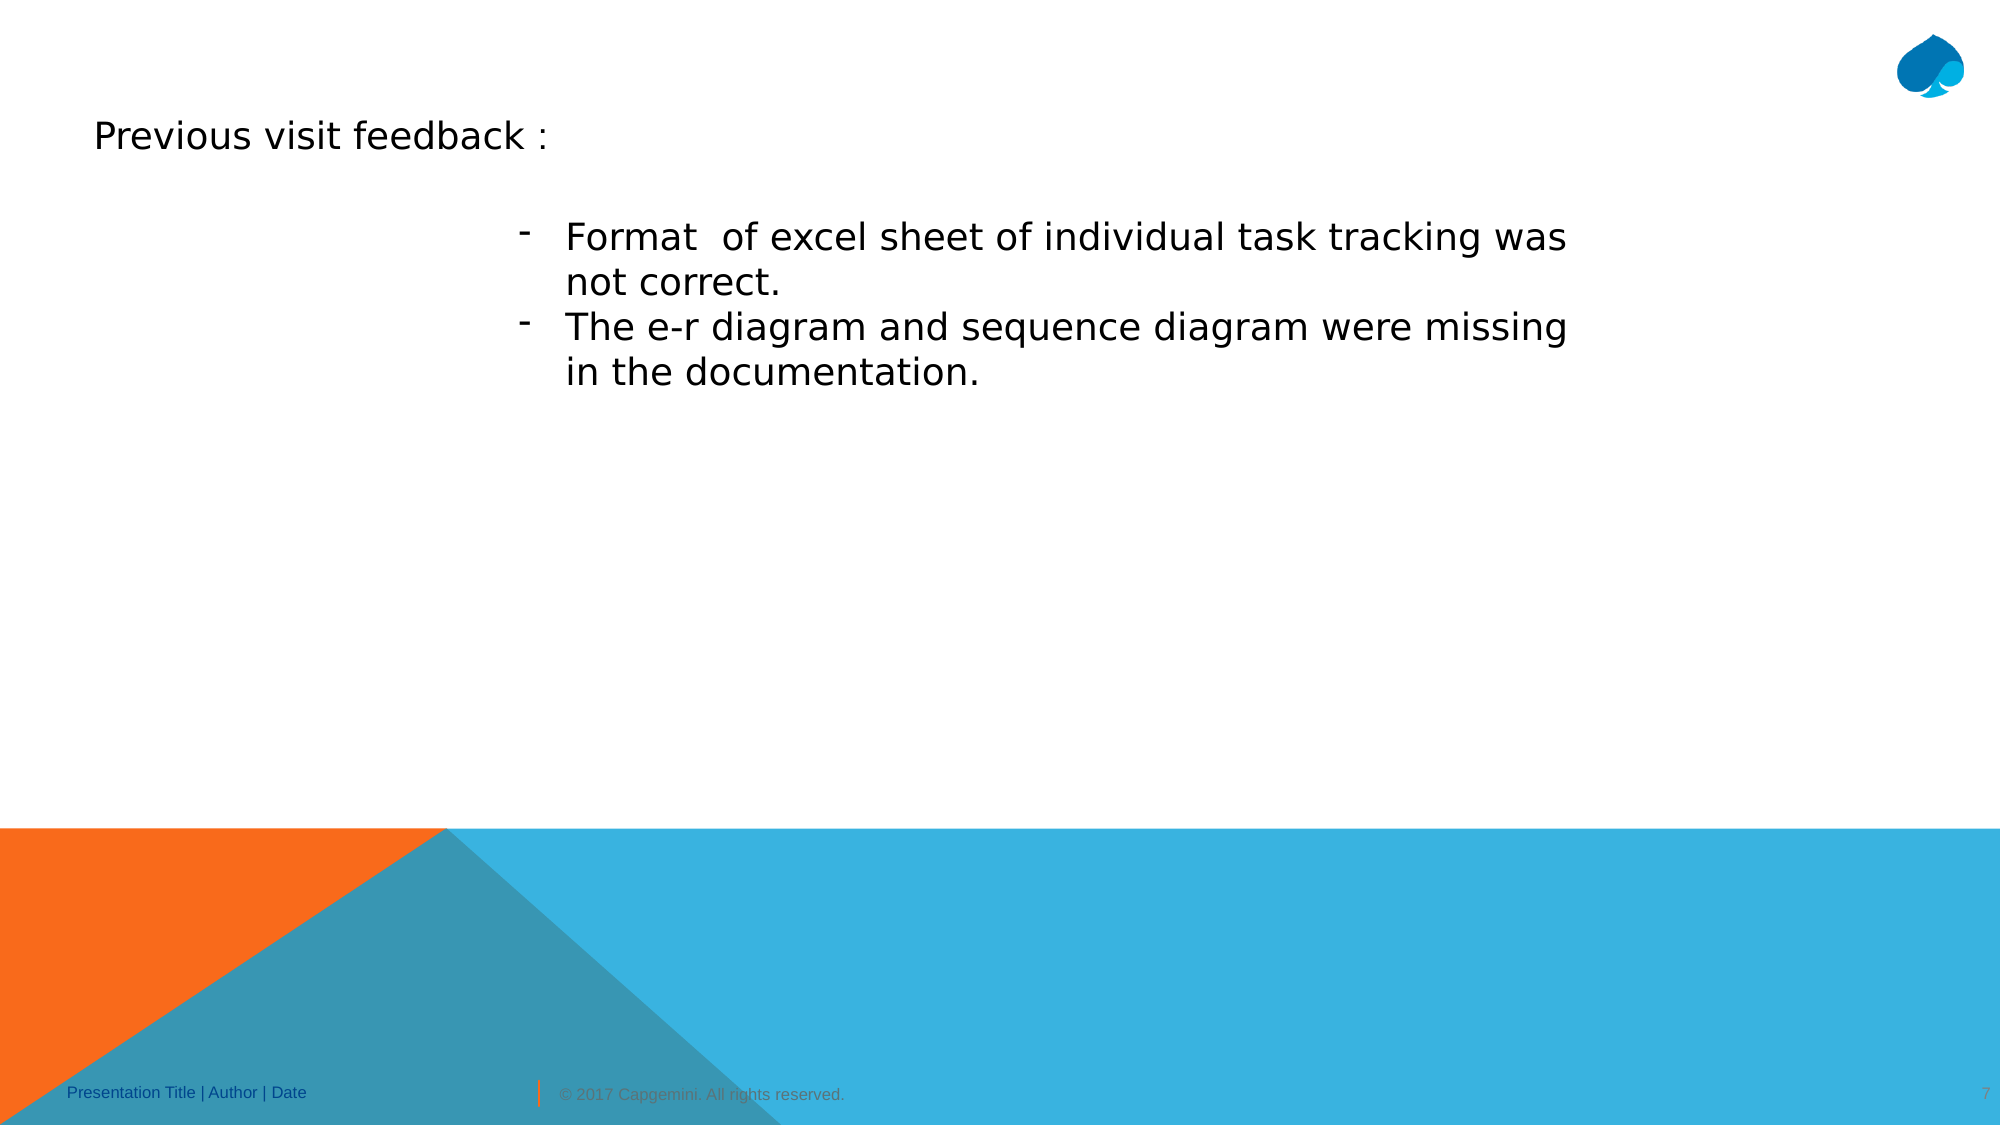

Previous visit feedback :
Format  of excel sheet of individual task tracking was not correct.
The e-r diagram and sequence diagram were missing in the documentation.